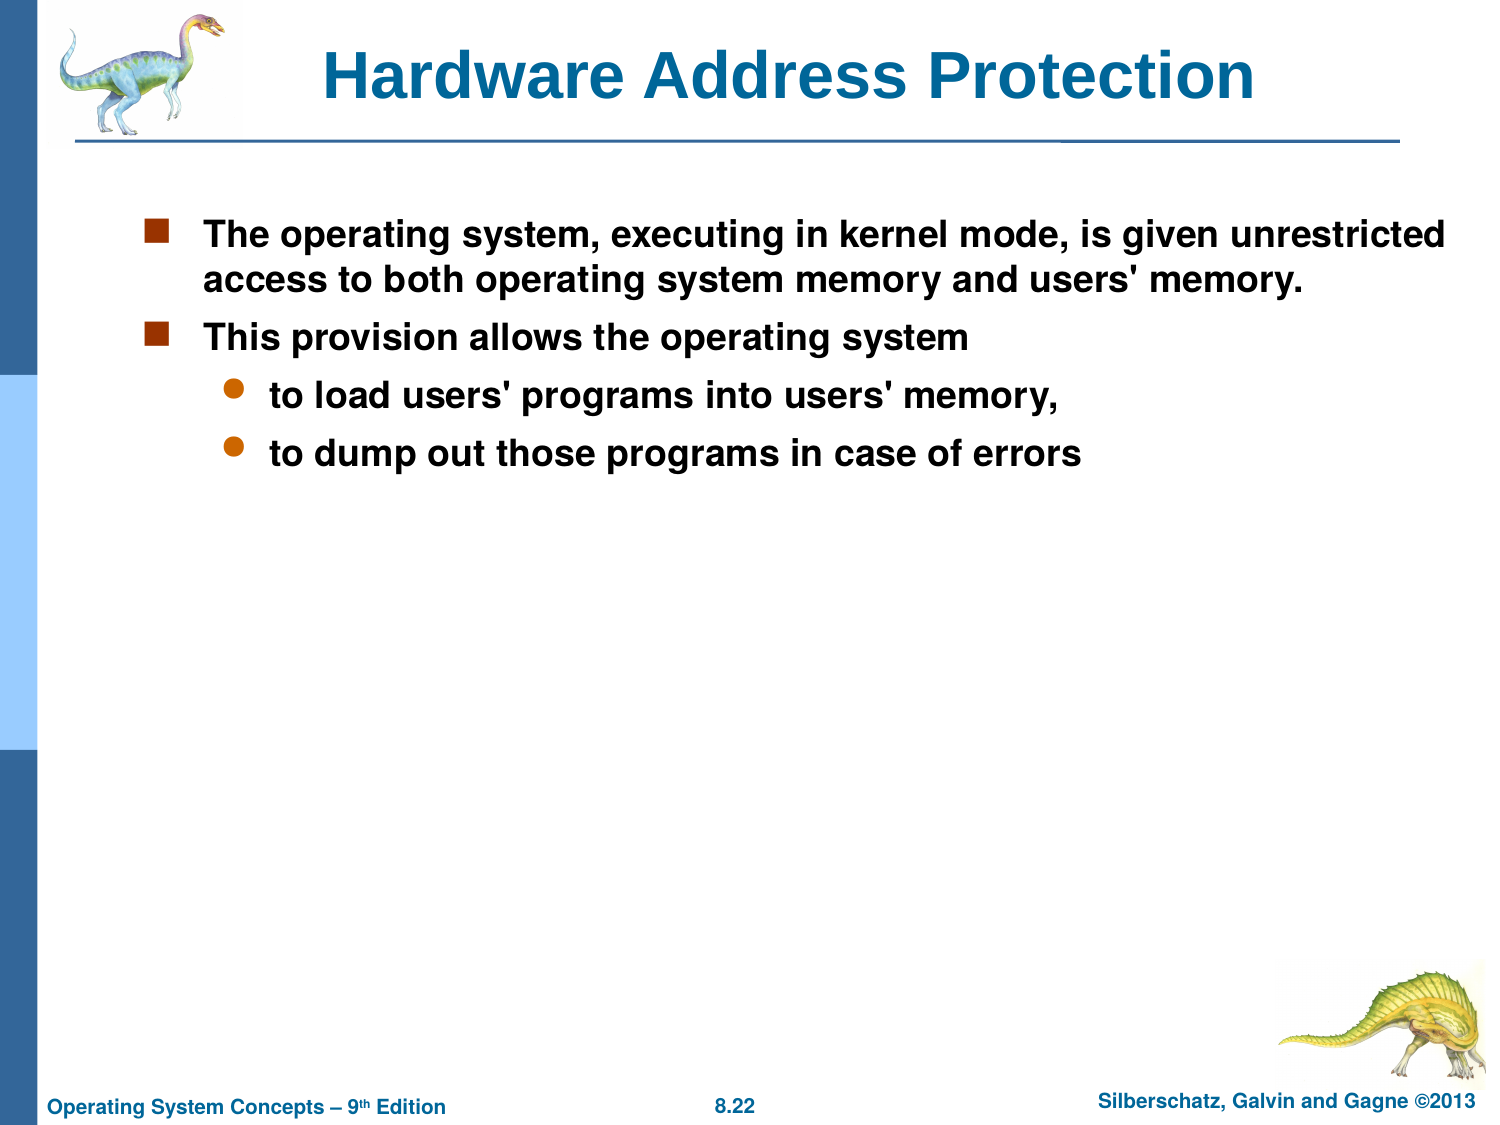

# Hardware Address Protection
The operating system, executing in kernel mode, is given unrestricted access to both operating system memory and users' memory.
This provision allows the operating system
to load users' programs into users' memory,
to dump out those programs in case of errors